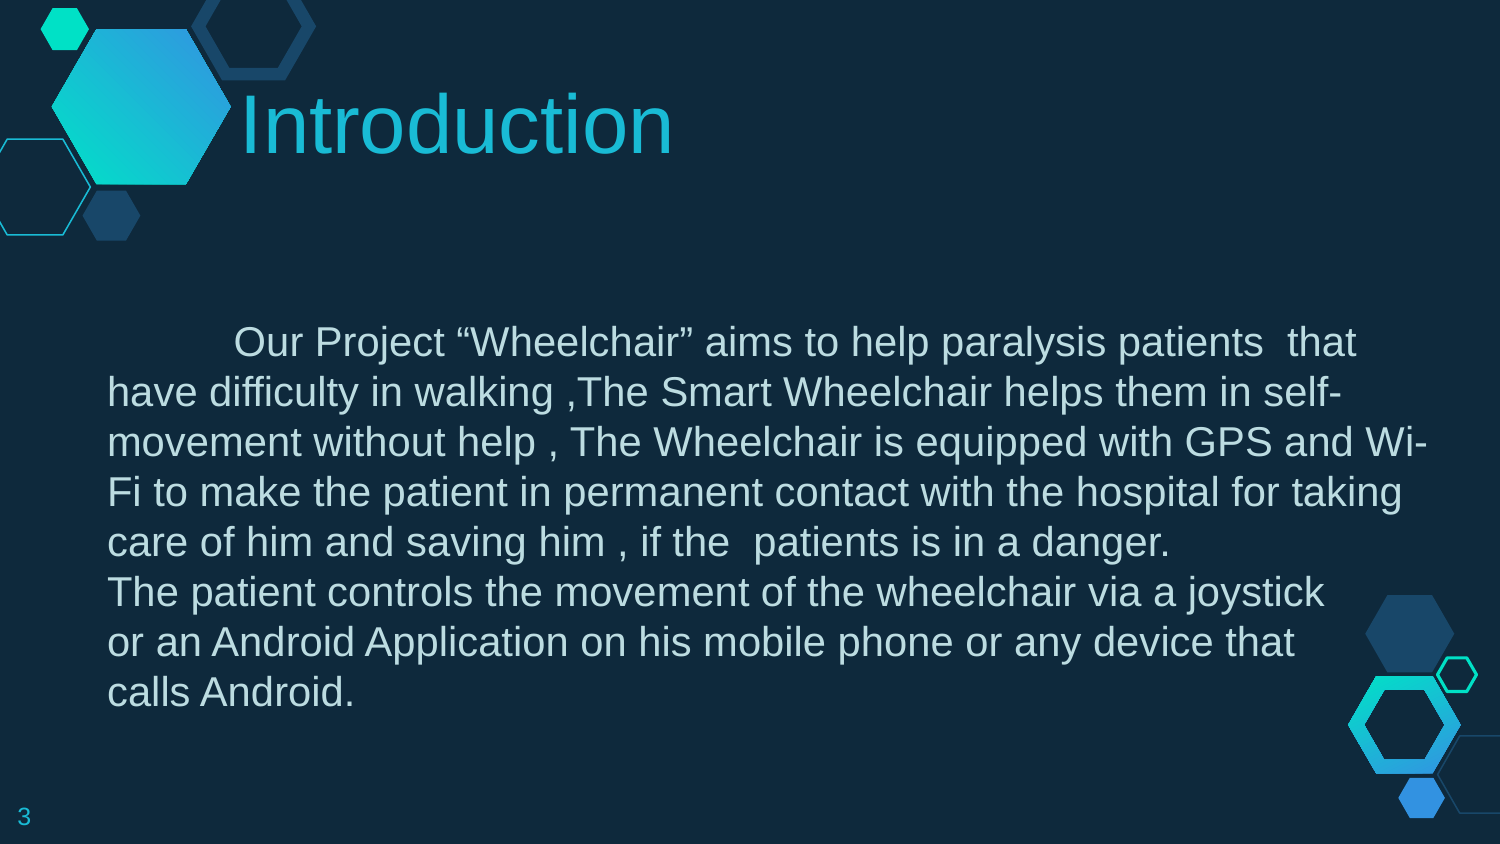

Introduction
           Our Project “Wheelchair” aims to help paralysis patients  that have difficulty in walking ,The Smart Wheelchair helps them in self-movement without help , The Wheelchair is equipped with GPS and Wi-Fi to make the patient in permanent contact with the hospital for taking care of him and saving him , if the  patients is in a danger.
The patient controls the movement of the wheelchair via a joystick
or an Android Application on his mobile phone or any device that
calls Android.
3